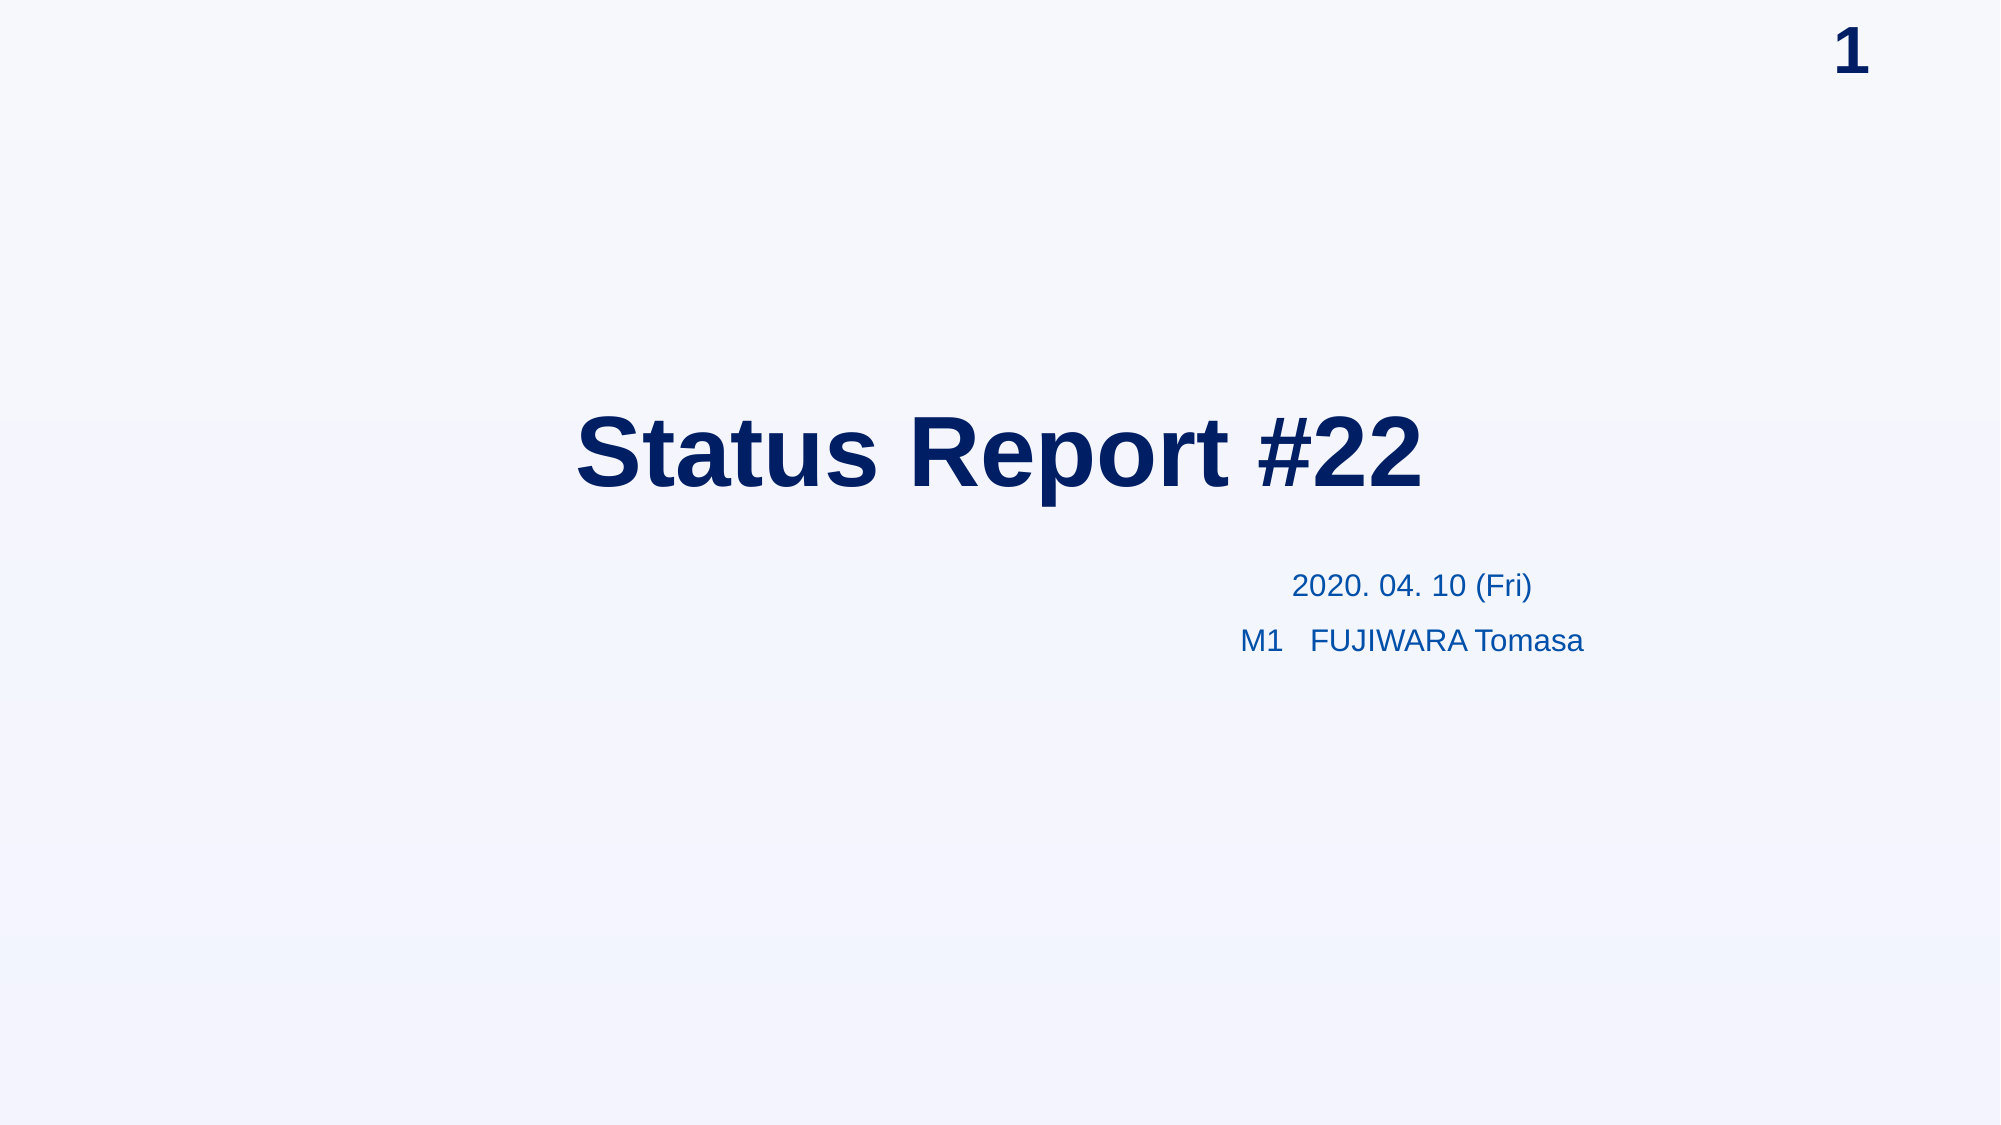

# Status Report #22

2020. 04. 10 (Fri)
M1   FUJIWARA Tomasa